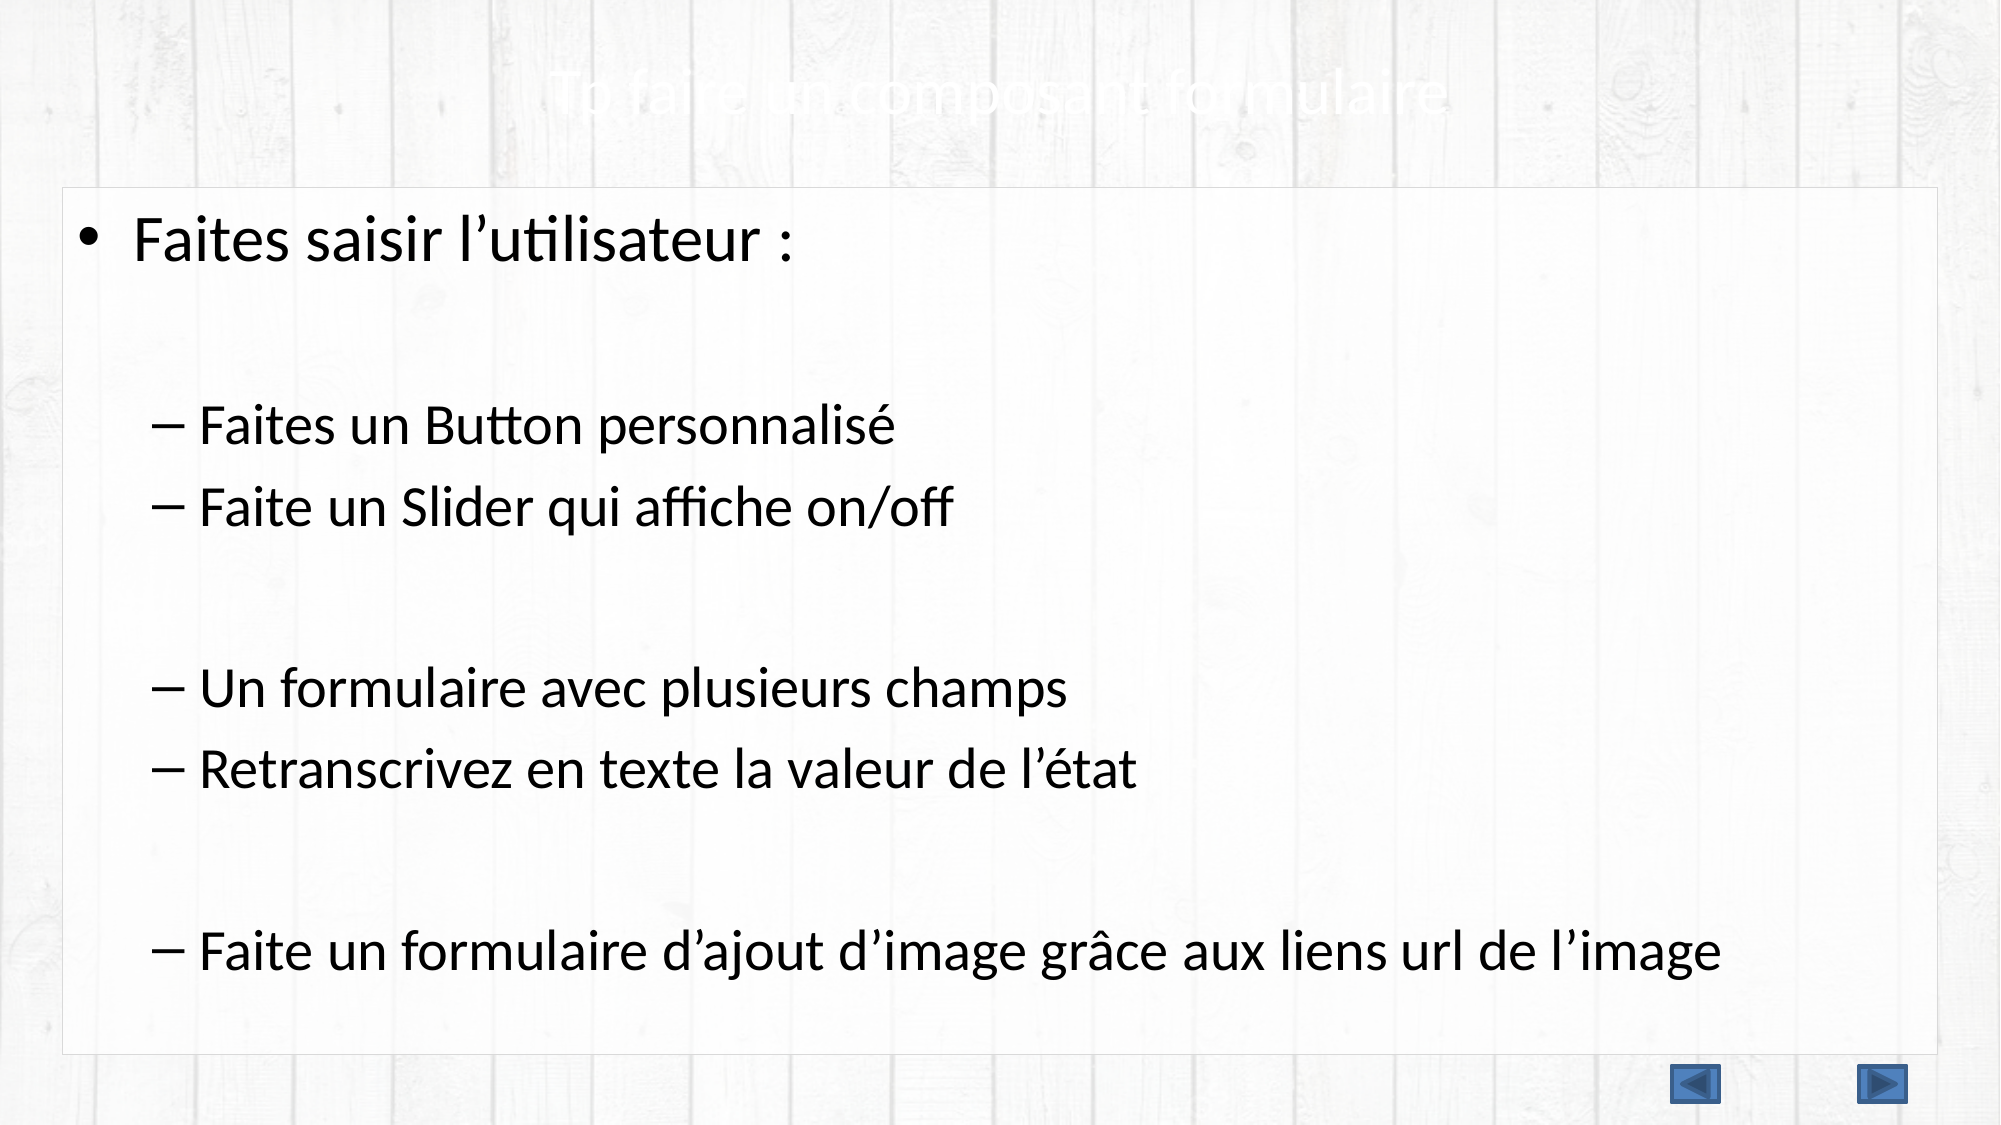

# Tp faire un composant formulaire
Faites saisir l’utilisateur :

Faites un Button personnalisé
Faite un Slider qui affiche on/off

Un formulaire avec plusieurs champs
Retranscrivez en texte la valeur de l’état

Faite un formulaire d’ajout d’image grâce aux liens url de l’image